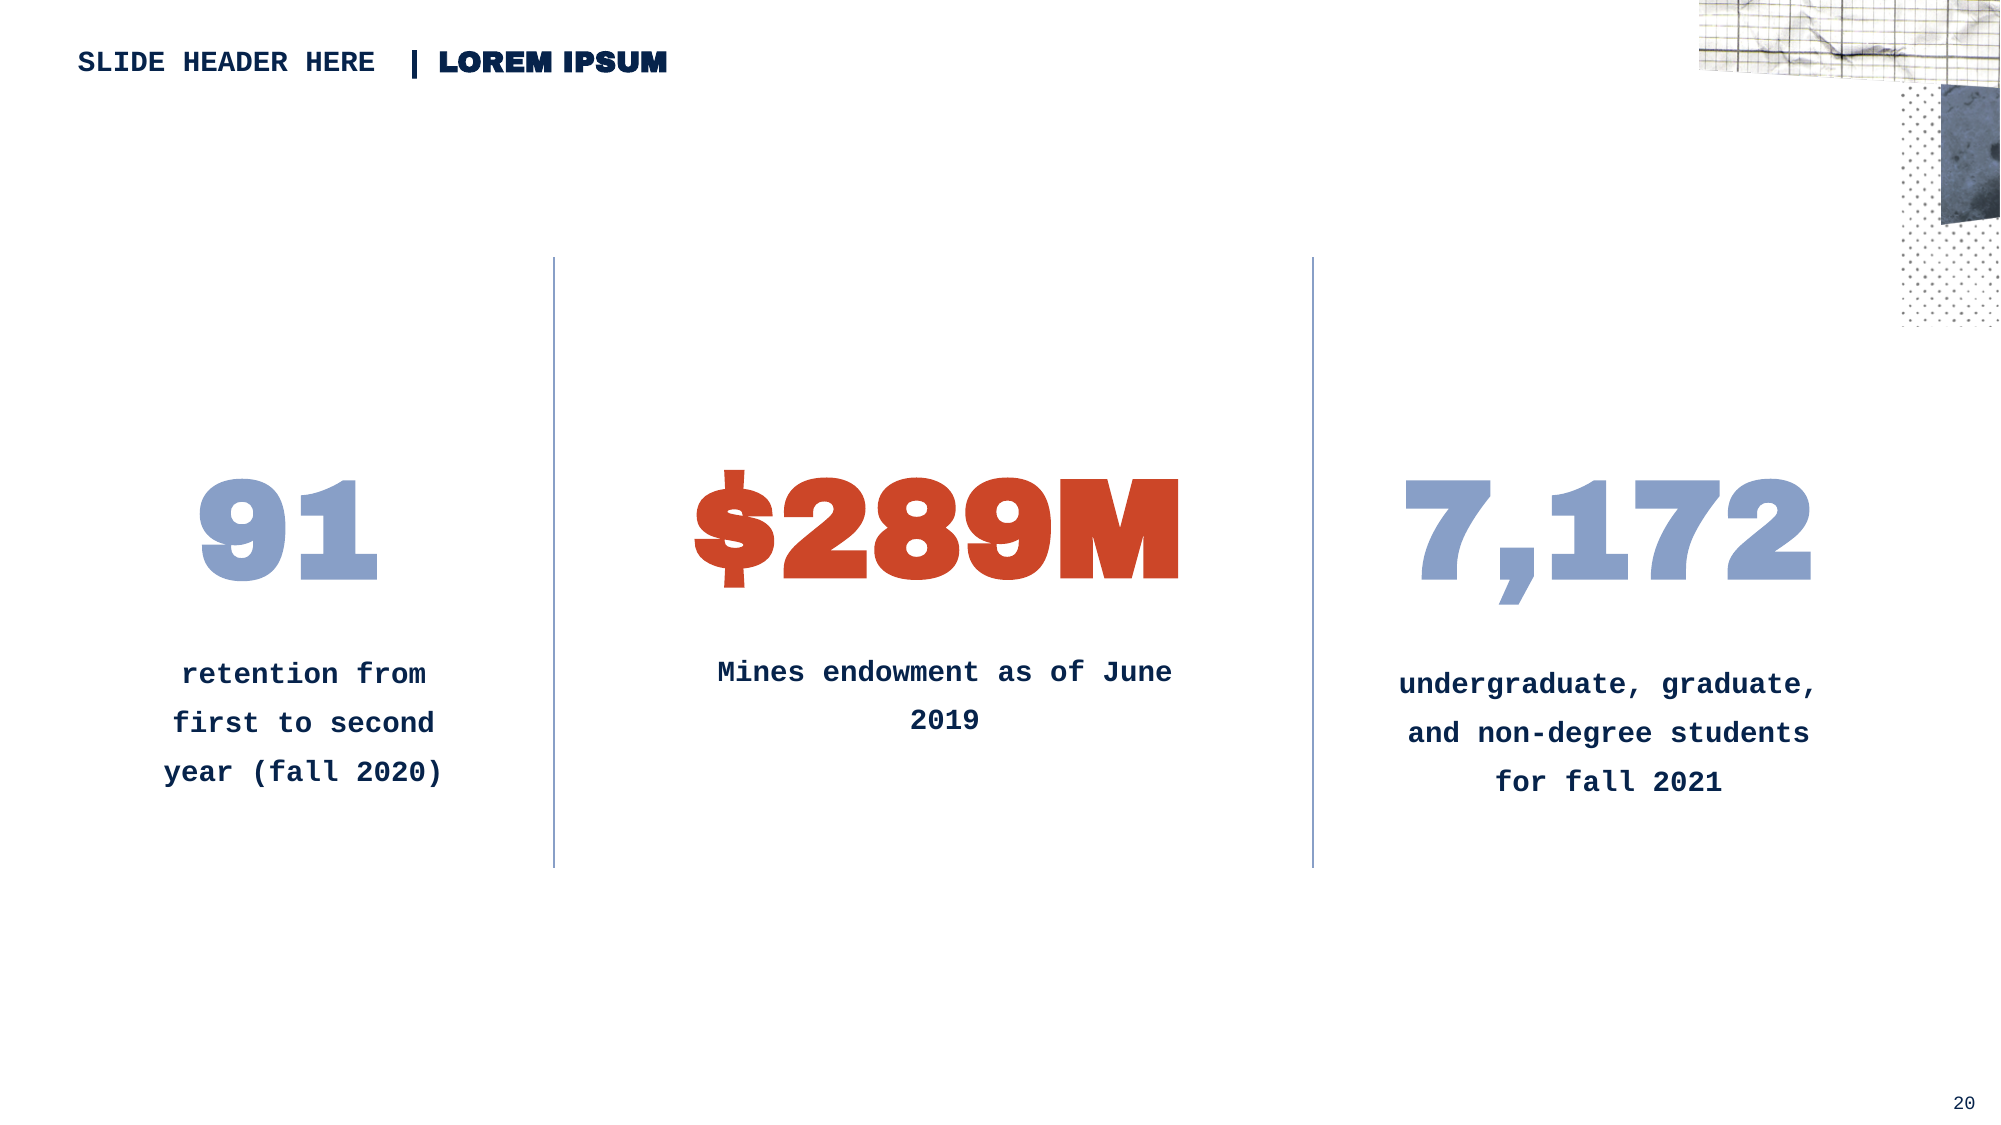

SLIDE HEADER HERE  |  LOREM IPSUM
$289M
91
7,172
Mines endowment as of June 2019
retention from first to second year (fall 2020)
undergraduate, graduate, and non-degree students for fall 2021
20